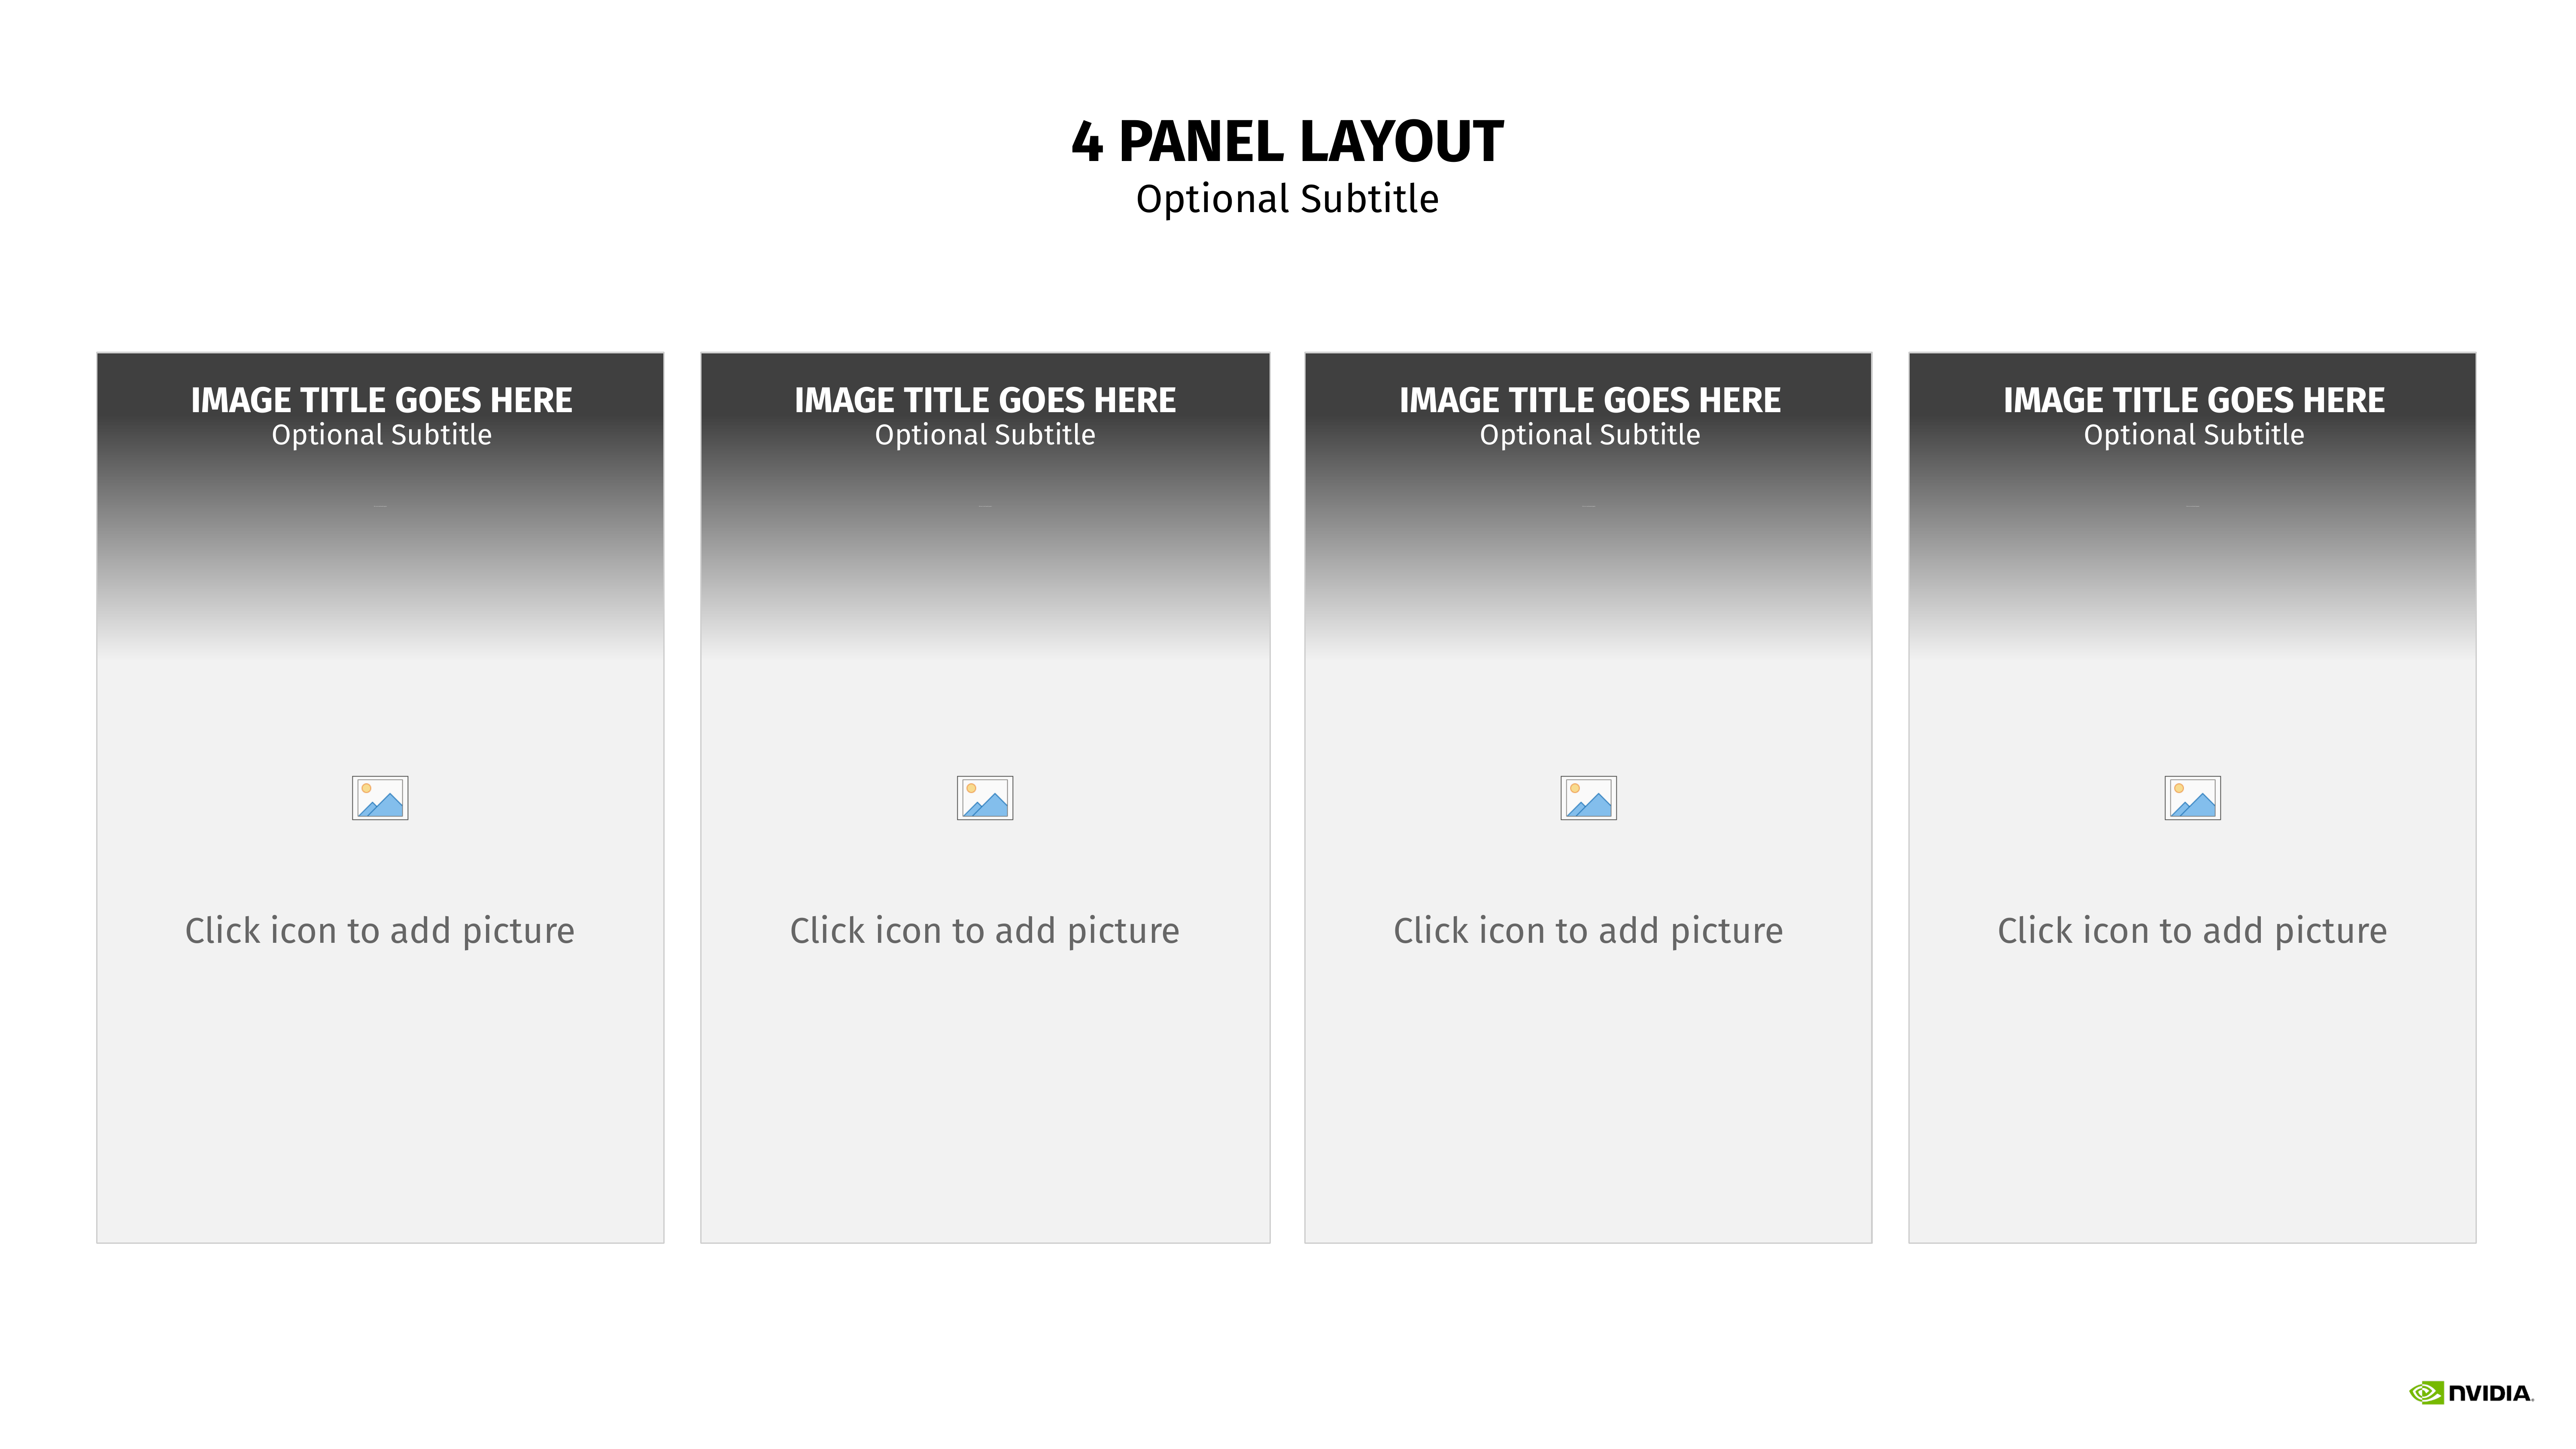

# 4 panel layout
Optional Subtitle

Image title goes here
Image title goes here

Image title goes here

Image title goes here

Optional Subtitle
Optional Subtitle
Optional Subtitle

Optional Subtitle